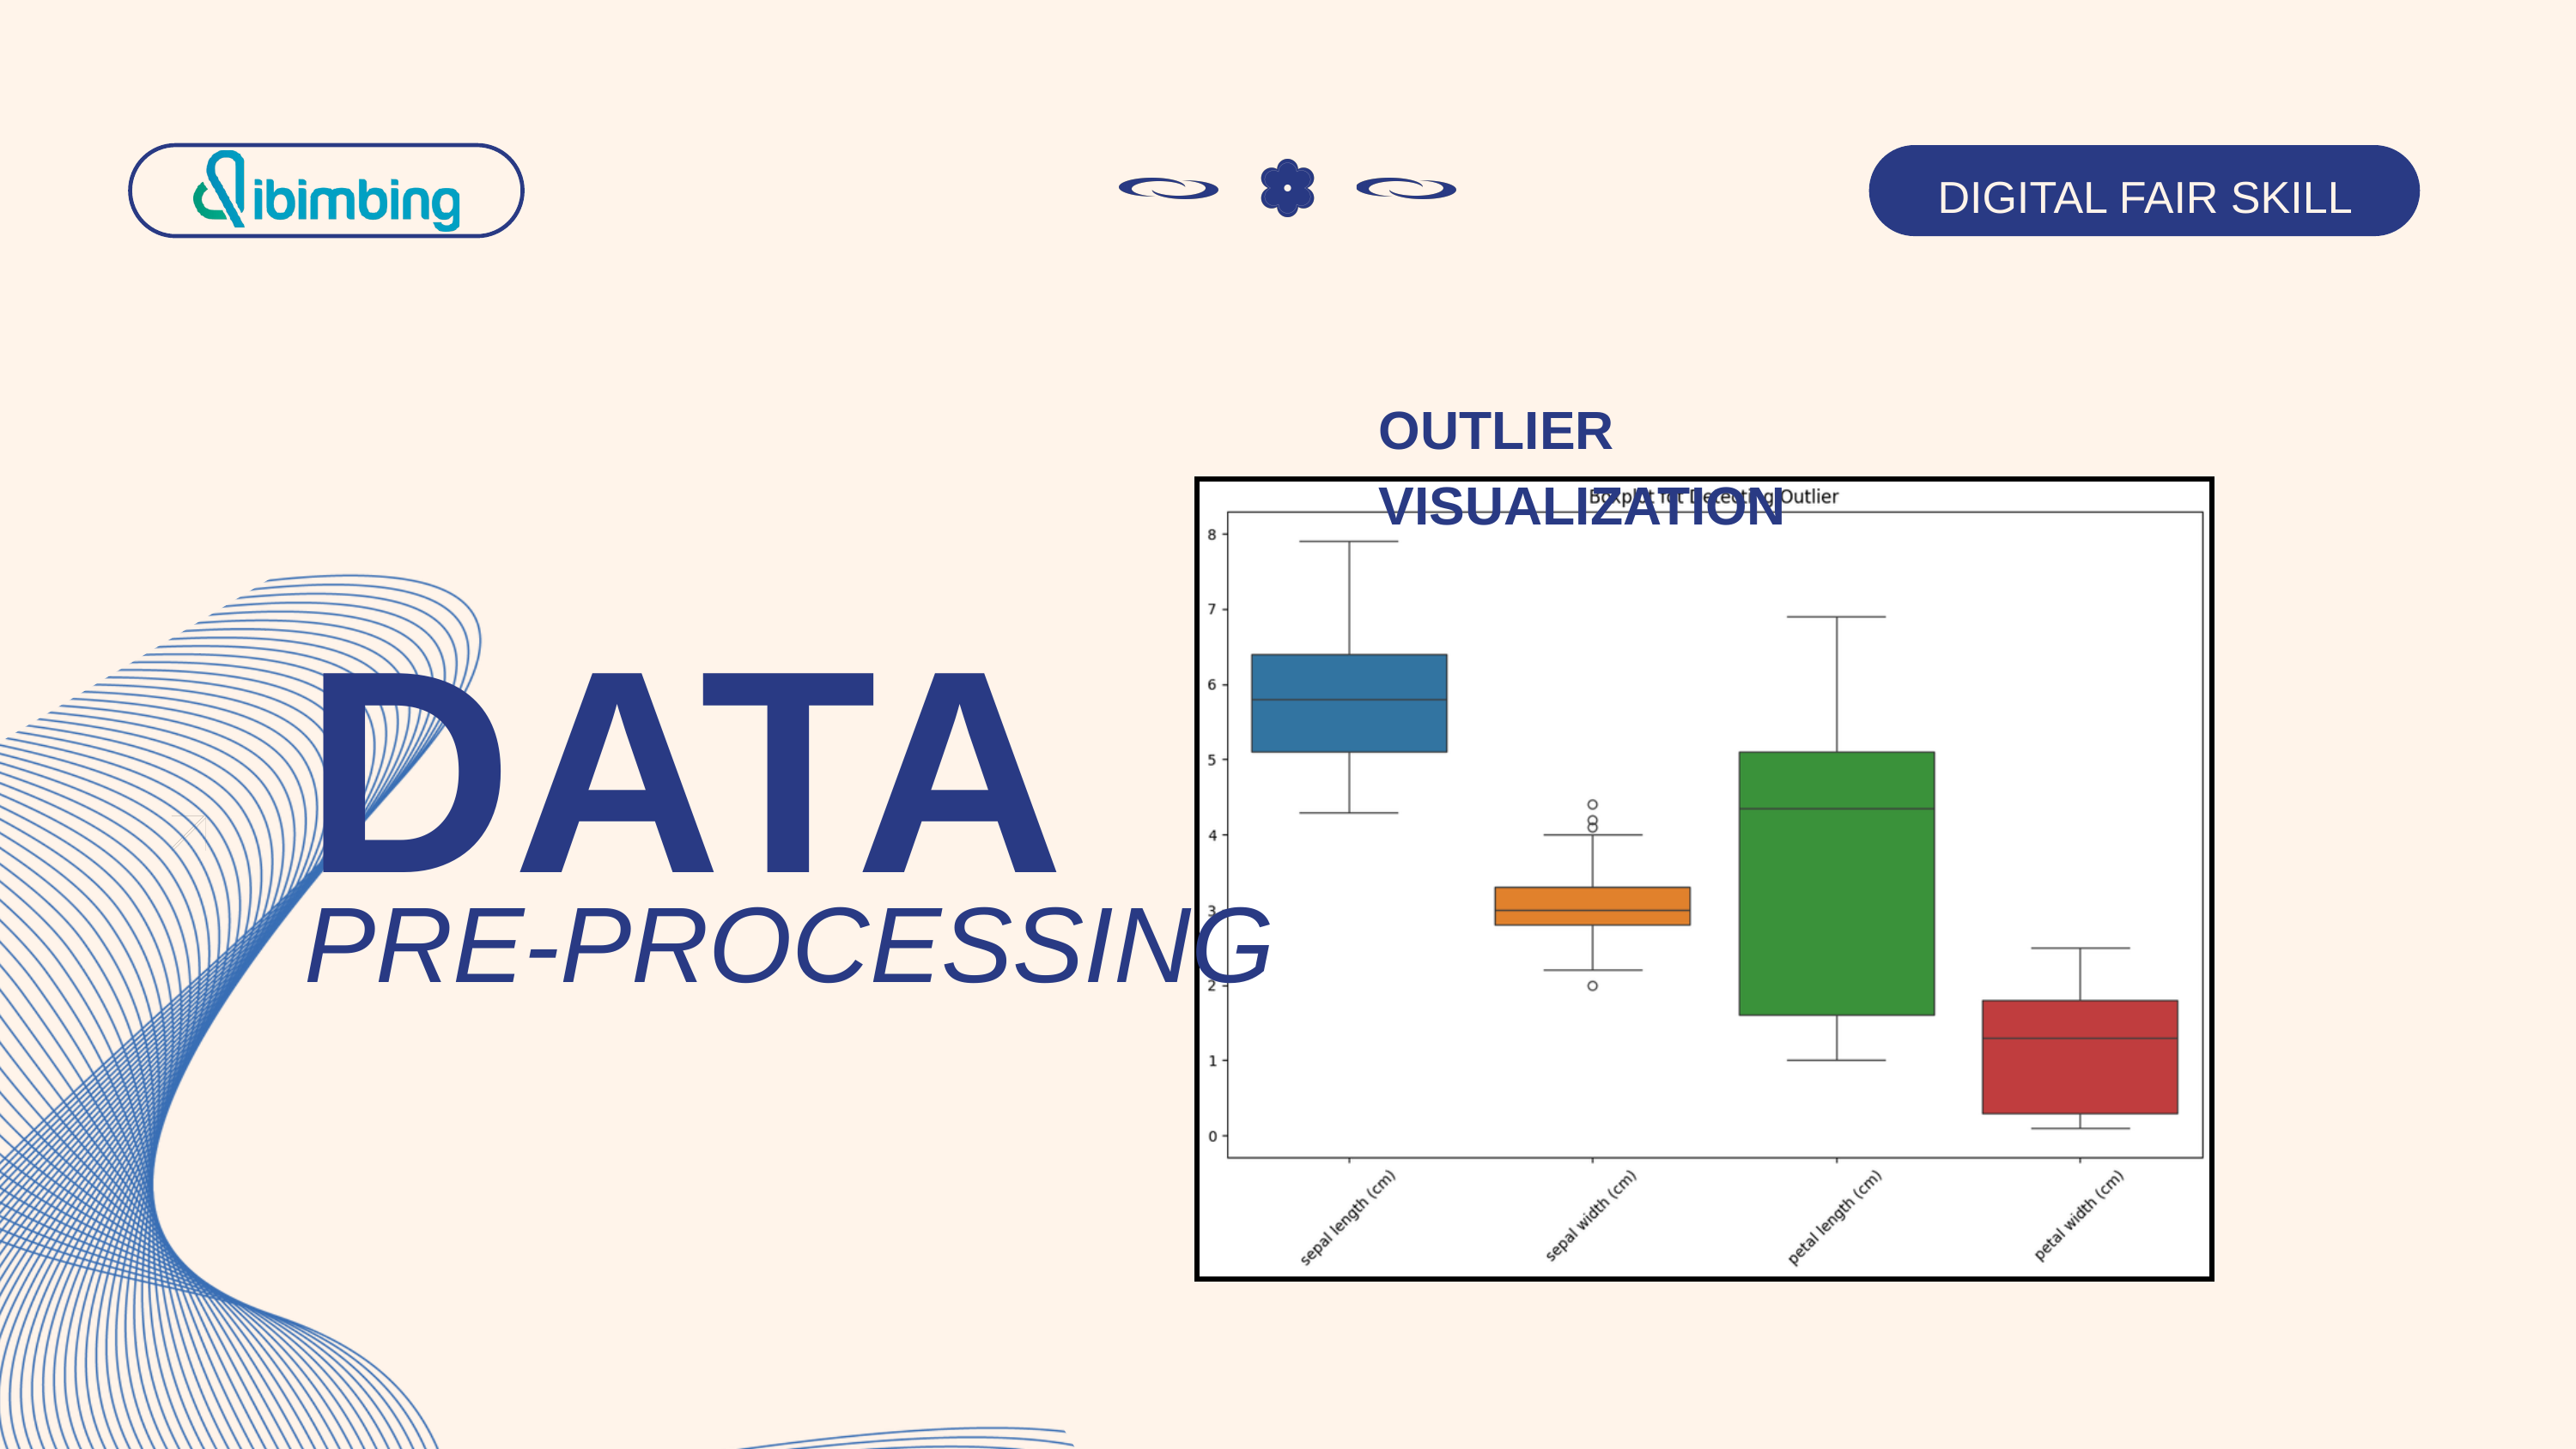

DIGITAL FAIR SKILL 35.0

OUTLIER VISUALIZATION

DATA

PRE-PROCESSING